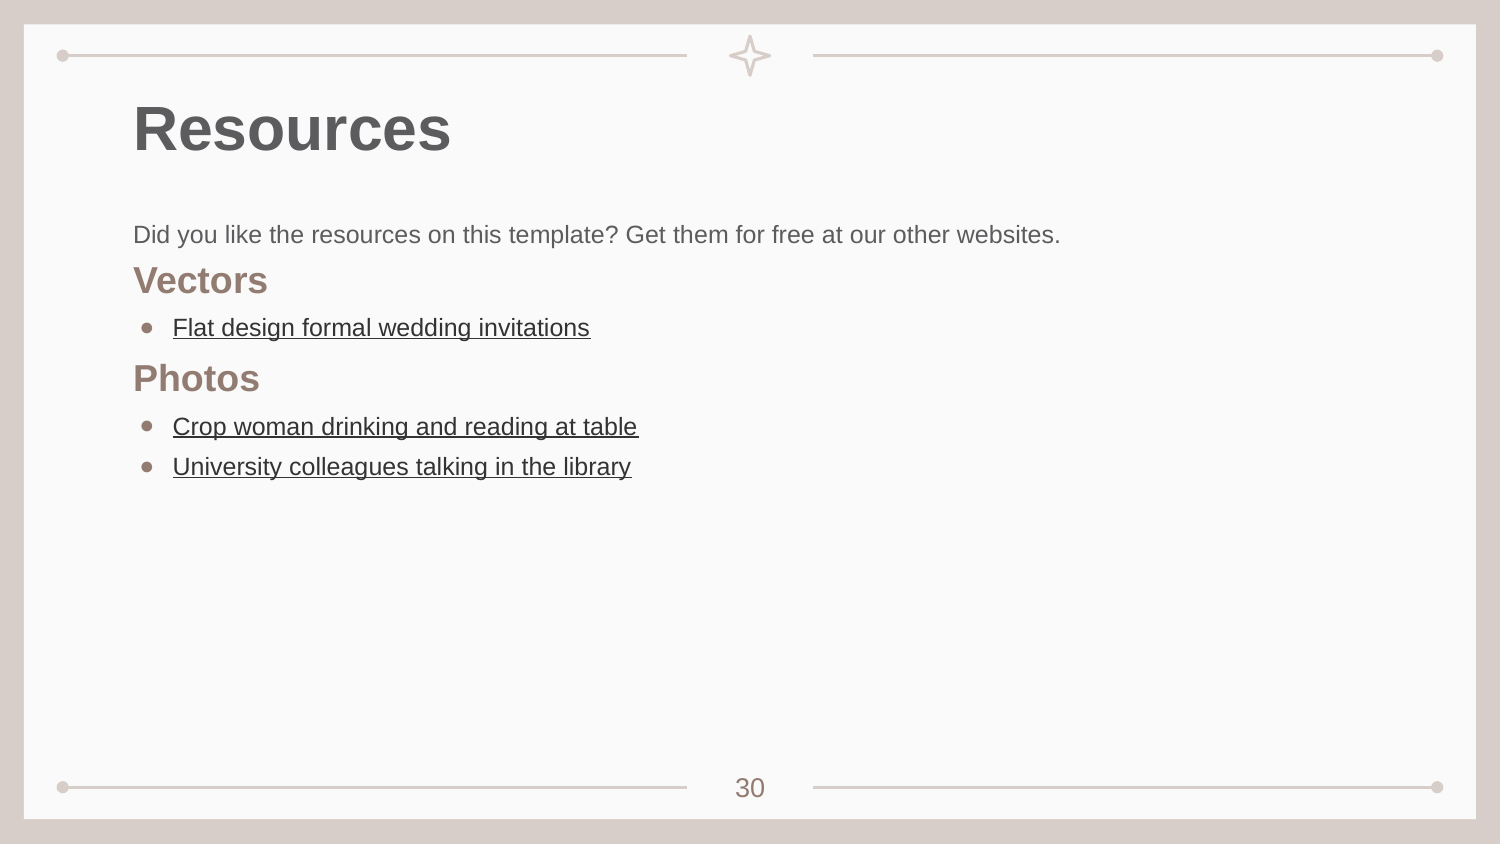

# Resources
Did you like the resources on this template? Get them for free at our other websites.
Vectors
Flat design formal wedding invitations
Photos
Crop woman drinking and reading at table
University colleagues talking in the library

30